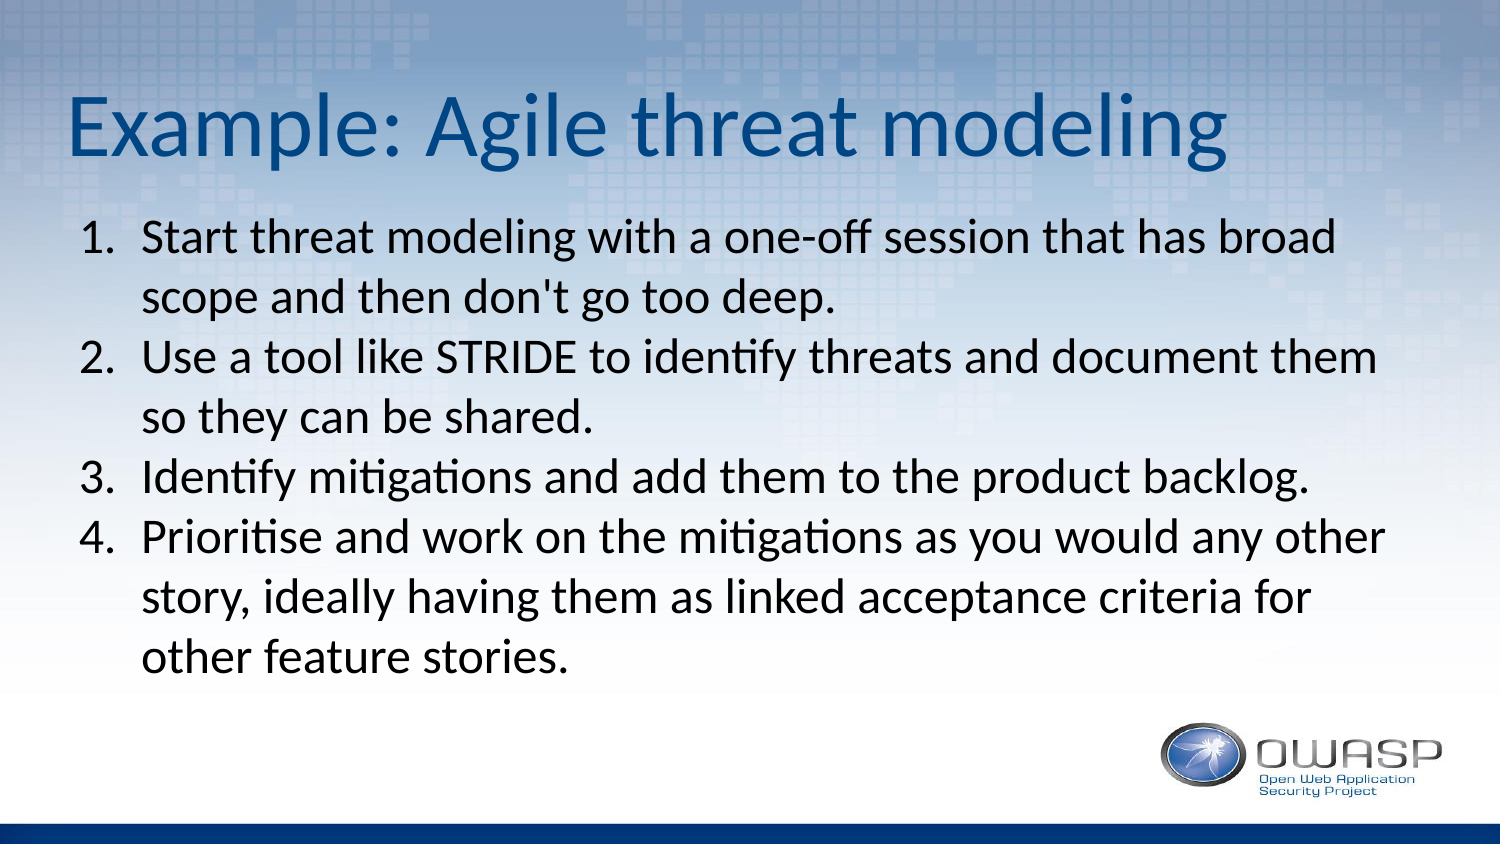

# Example: Agile threat modeling
Start threat modeling with a one-off session that has broad scope and then don't go too deep.
Use a tool like STRIDE to identify threats and document them so they can be shared.
Identify mitigations and add them to the product backlog.
Prioritise and work on the mitigations as you would any other story, ideally having them as linked acceptance criteria for other feature stories.